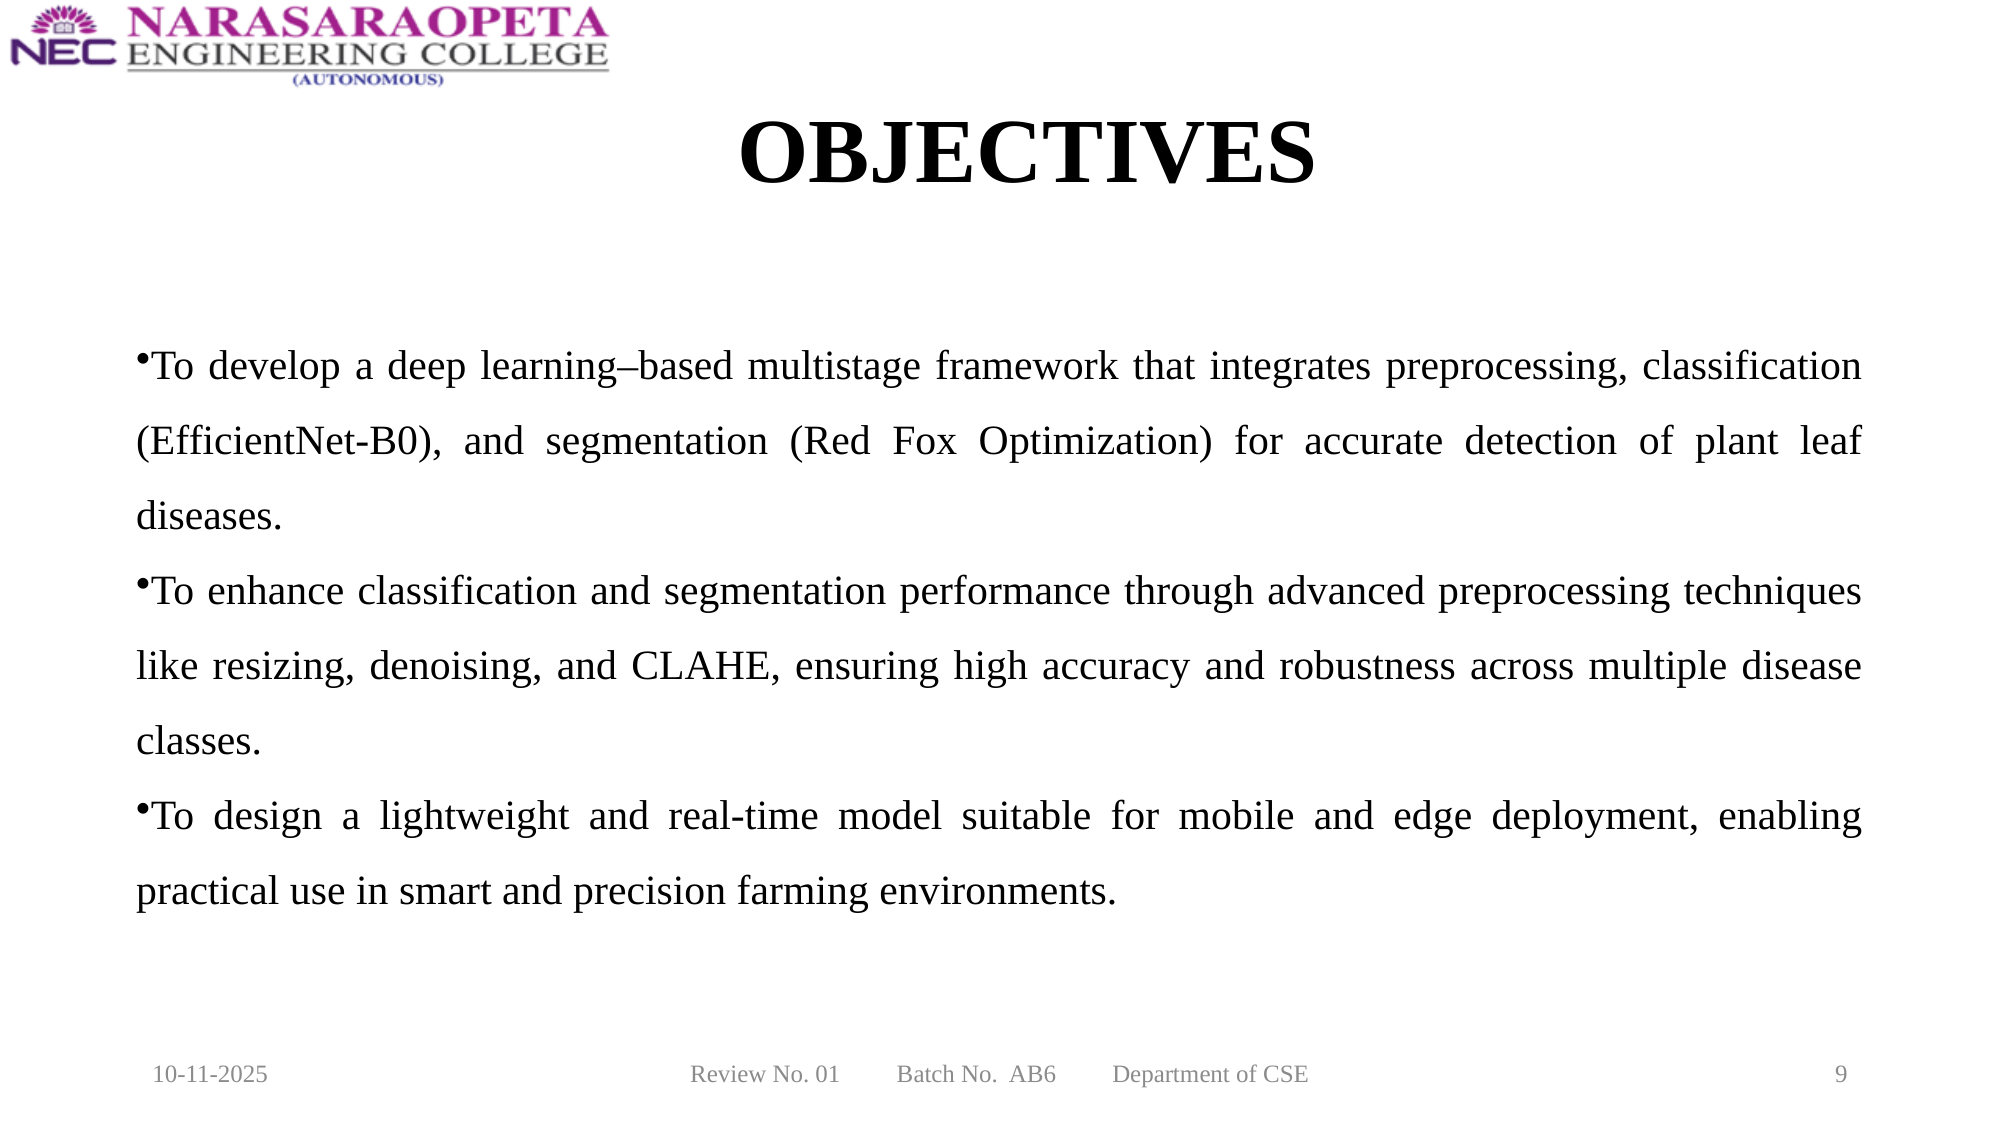

# OBJECTIVES
To develop a deep learning–based multistage framework that integrates preprocessing, classification (EfficientNet-B0), and segmentation (Red Fox Optimization) for accurate detection of plant leaf diseases.
To enhance classification and segmentation performance through advanced preprocessing techniques like resizing, denoising, and CLAHE, ensuring high accuracy and robustness across multiple disease classes.
To design a lightweight and real-time model suitable for mobile and edge deployment, enabling practical use in smart and precision farming environments.
10-11-2025
Review No. 01         Batch No.  AB6         Department of CSE
9